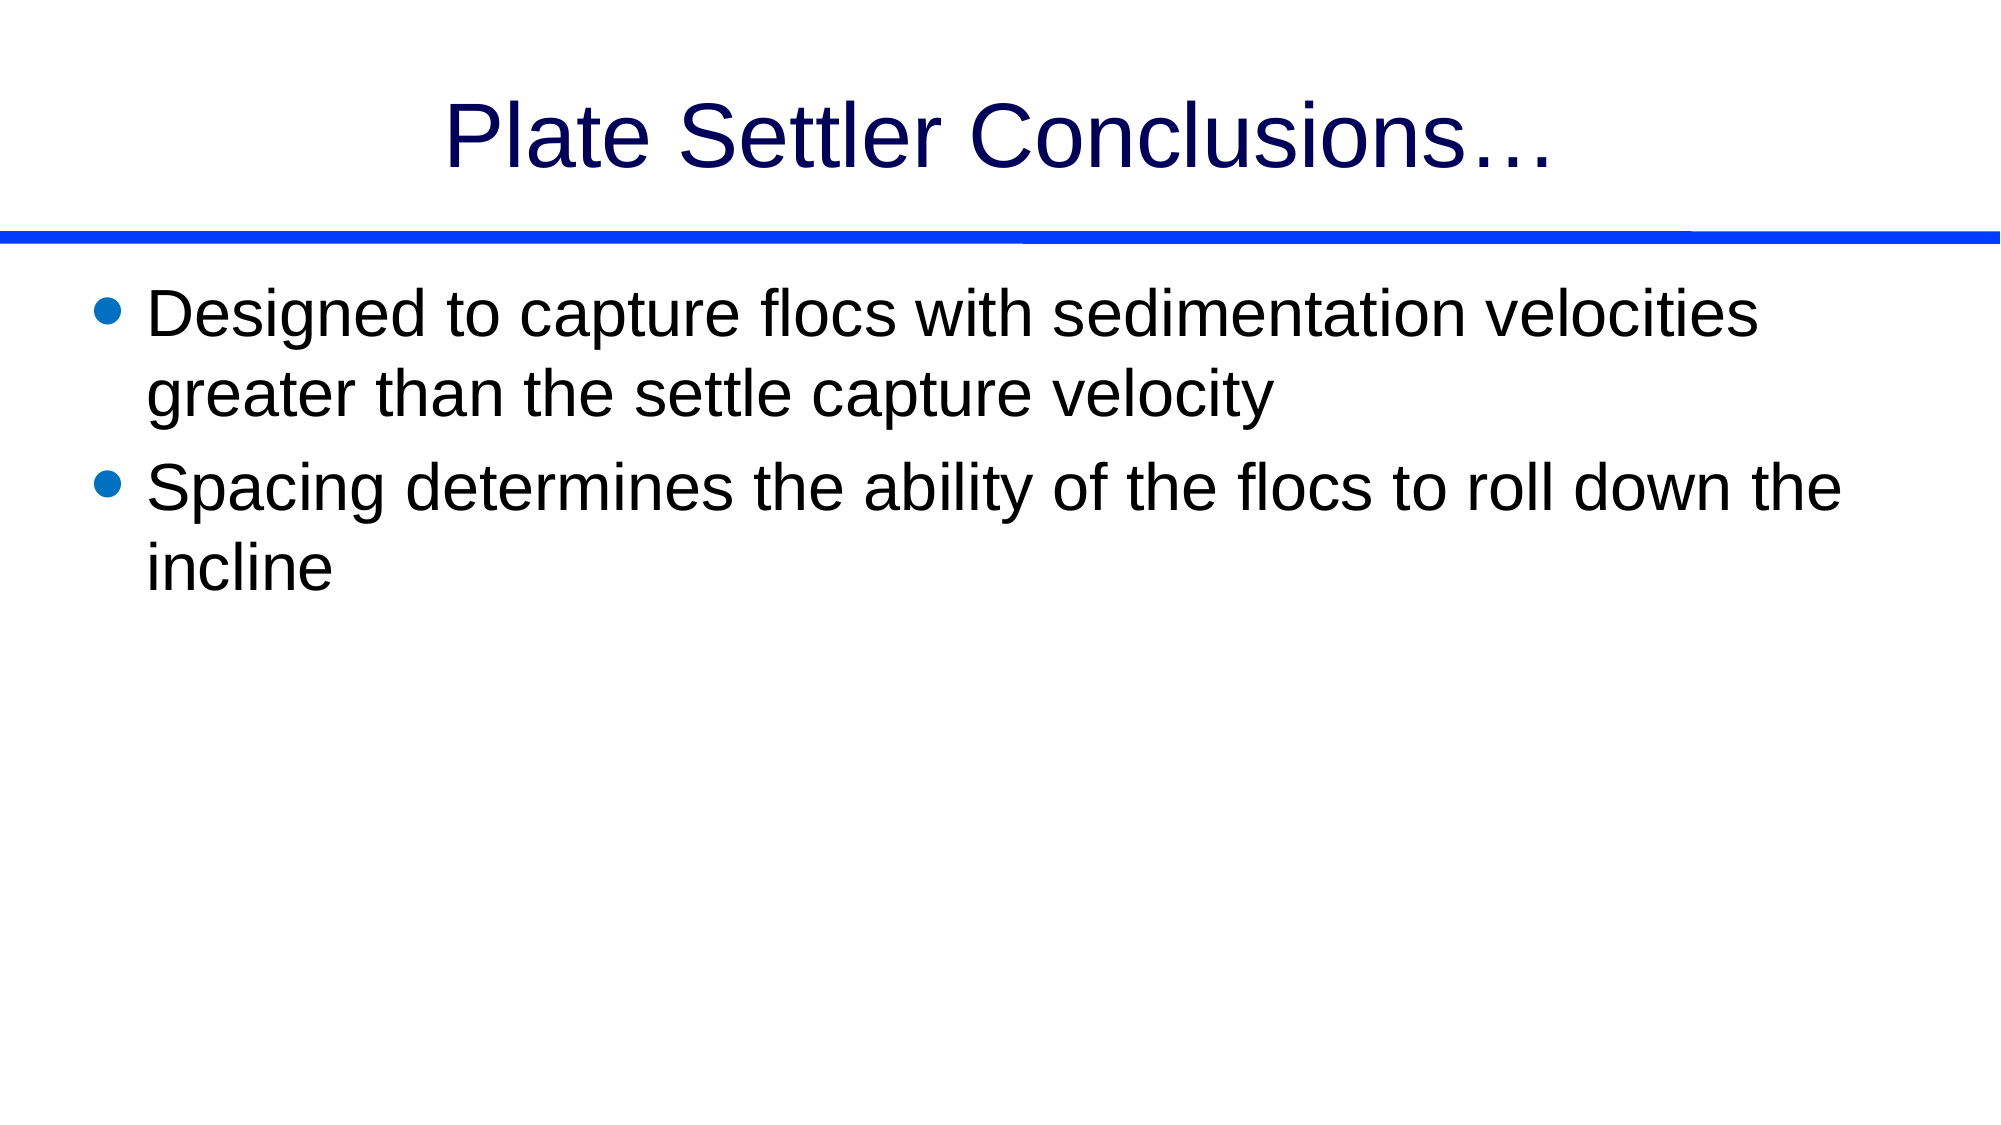

# Plate Settler Conclusions…
Designed to capture flocs with sedimentation velocities greater than the settle capture velocity
Spacing determines the ability of the flocs to roll down the incline